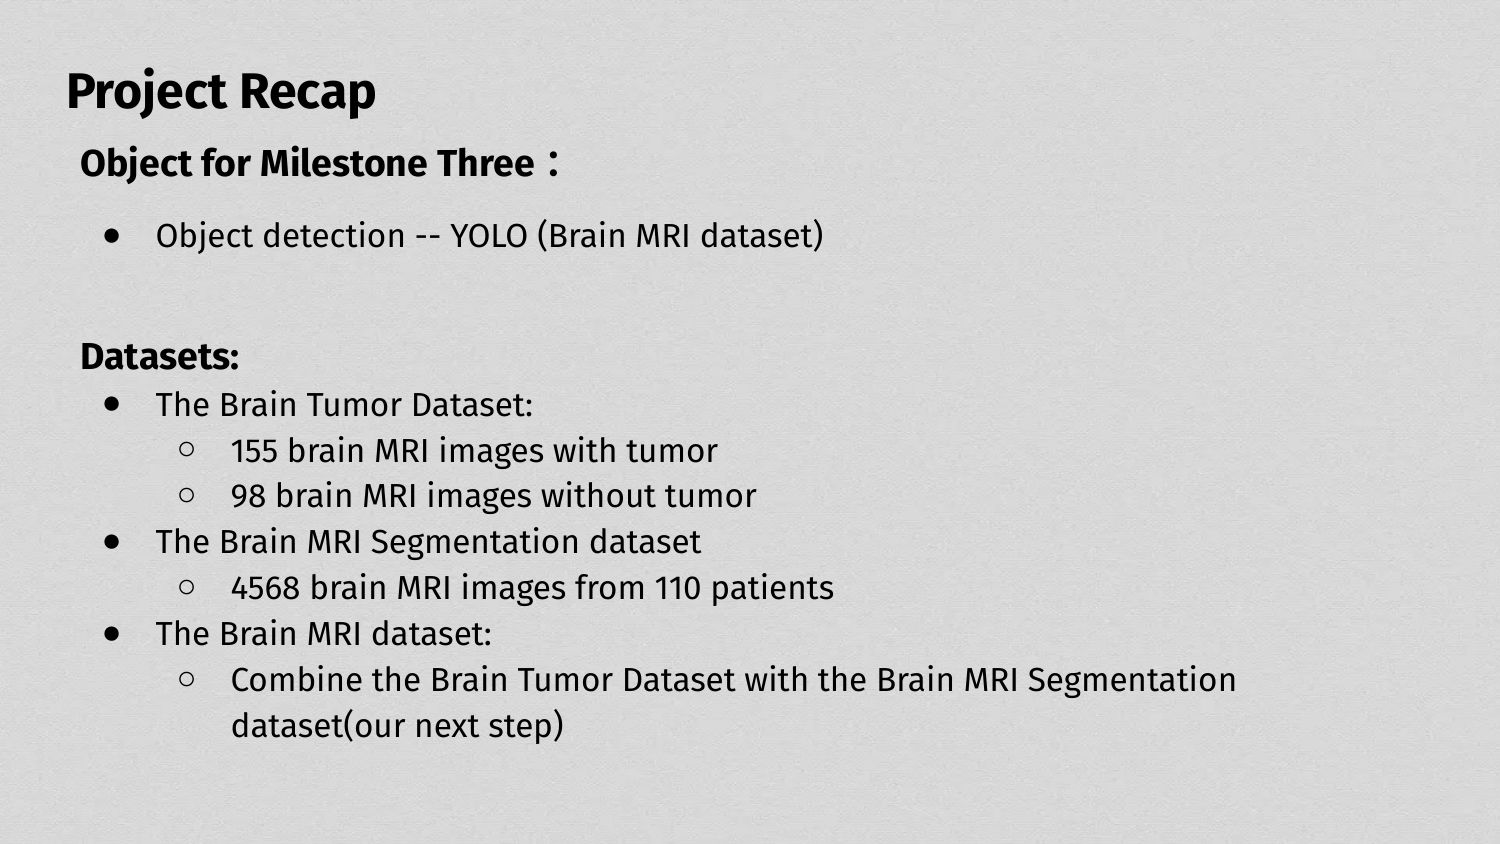

# Project Recap

Object for Milestone Three：
Object detection -- YOLO (Brain MRI dataset)

Datasets:
The Brain Tumor Dataset:
155 brain MRI images with tumor
98 brain MRI images without tumor
The Brain MRI Segmentation dataset
4568 brain MRI images from 110 patients
The Brain MRI dataset:
Combine the Brain Tumor Dataset with the Brain MRI Segmentation dataset(our next step)